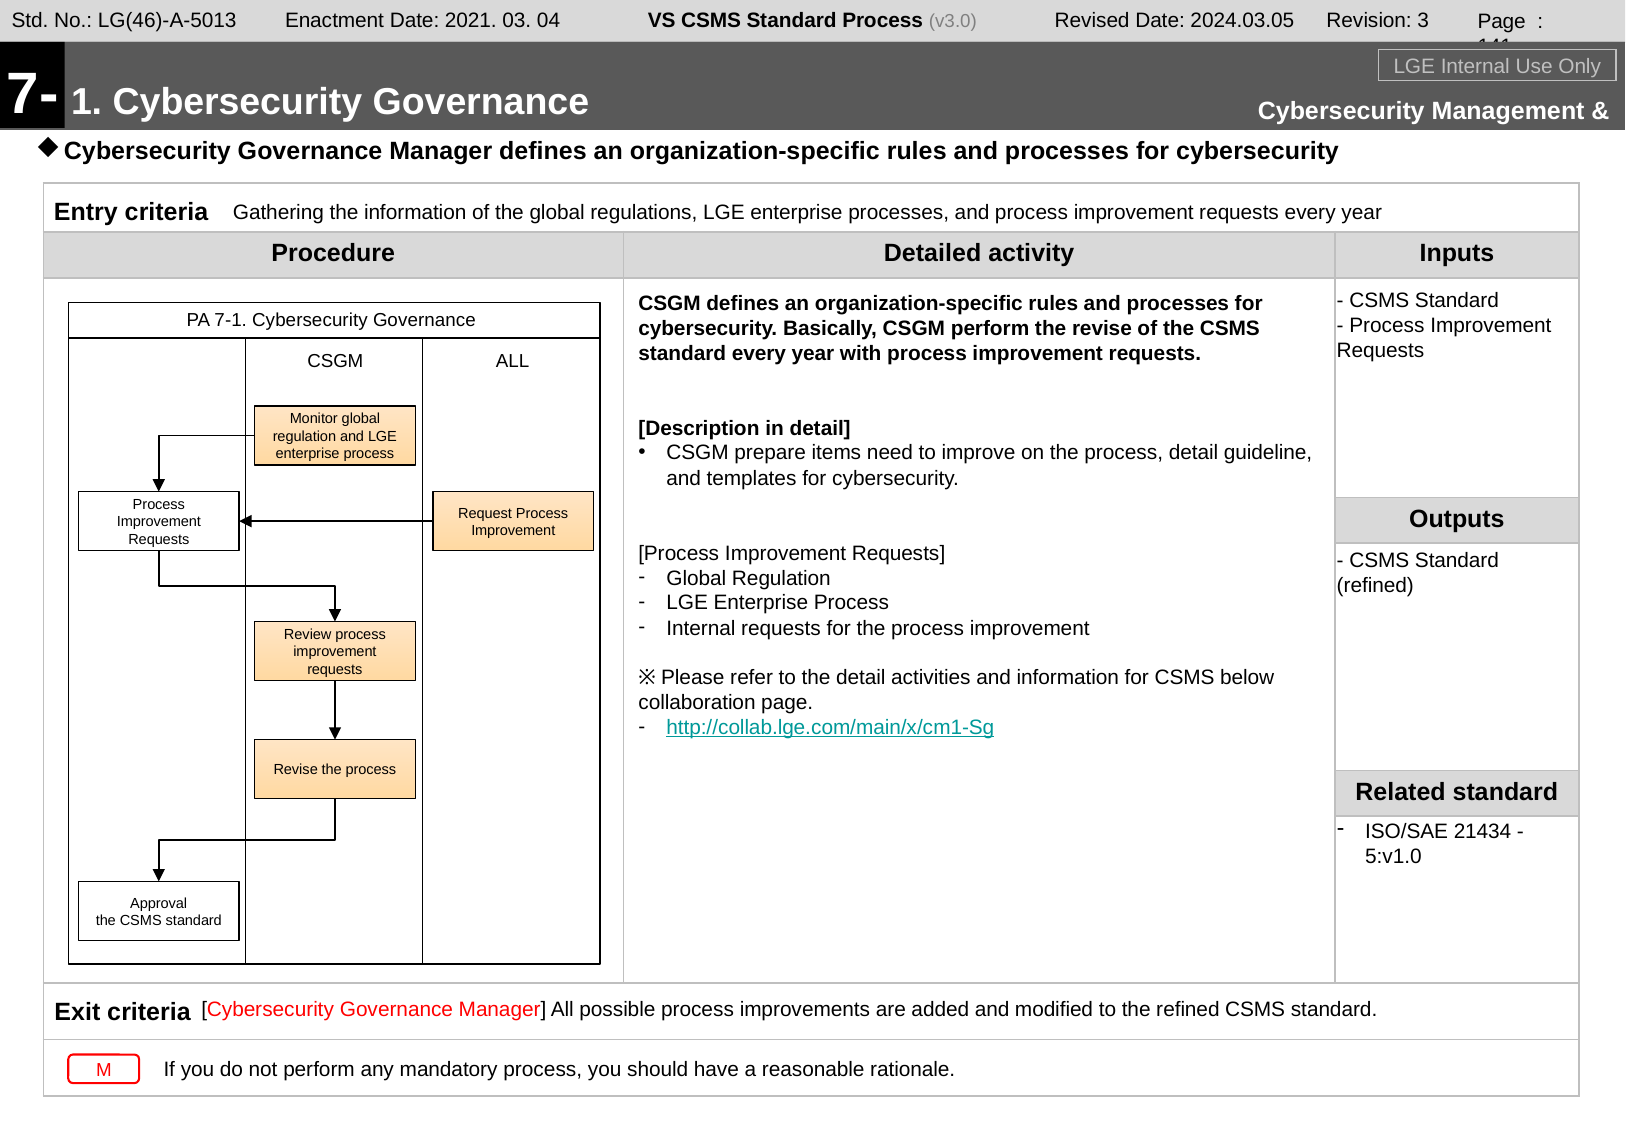

Page  :  141
7-
#
m
1. Cybersecurity Governance
LGE Internal Use Only
Cybersecurity Management & Supporting
Cybersecurity Governance Manager defines an organization-specific rules and processes for cybersecurity
Gathering the information of the global regulations, LGE enterprise processes, and process improvement requests every year
- CSMS Standard
- Process Improvement Requests
CSGM defines an organization-specific rules and processes for cybersecurity. Basically, CSGM perform the revise of the CSMS standard every year with process improvement requests.

[Description in detail]
CSGM prepare items need to improve on the process, detail guideline, and templates for cybersecurity.

[Process Improvement Requests]
Global Regulation
LGE Enterprise Process
Internal requests for the process improvement

※ Please refer to the detail activities and information for CSMS below collaboration page.
http://collab.lge.com/main/x/cm1-Sg

PA 7-1. Cybersecurity Governance

CSGM
ALL
Monitor global regulation and LGE enterprise process
Process Improvement Requests
Request Process Improvement
- CSMS Standard (refined)
Review process improvement requests
Revise the process
ISO/SAE 21434 -5:v1.0
Approval
the CSMS standard
[Cybersecurity Governance Manager] All possible process improvements are added and modified to the refined CSMS standard.
If you do not perform any mandatory process, you should have a reasonable rationale.
M